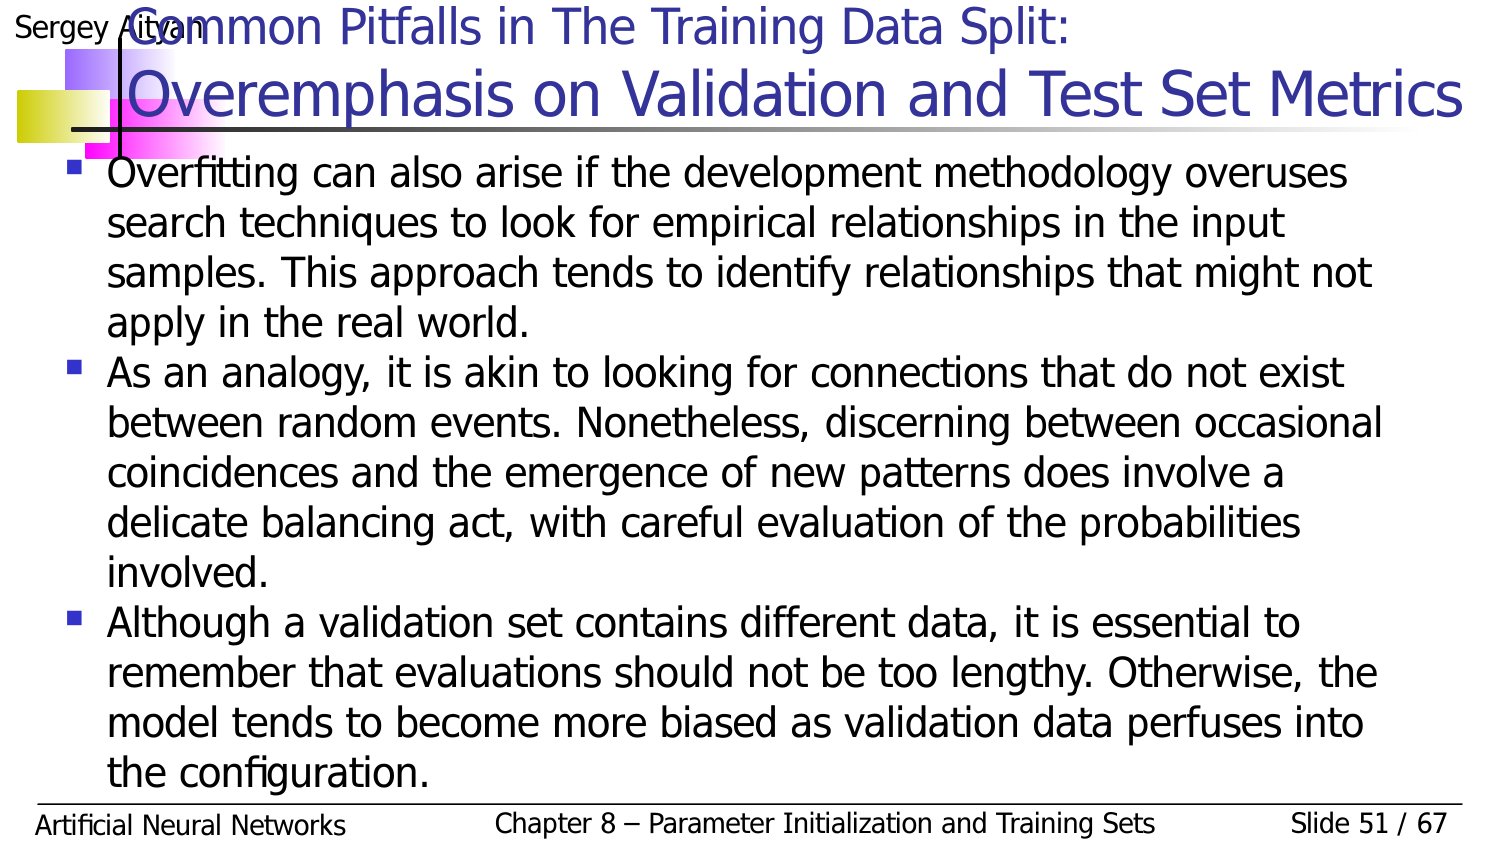

# Common Pitfalls in The Training Data Split: Overemphasis on Validation and Test Set Metrics
Overfitting can also arise if the development methodology overuses search techniques to look for empirical relationships in the input samples. This approach tends to identify relationships that might not apply in the real world.
As an analogy, it is akin to looking for connections that do not exist between random events. Nonetheless, discerning between occasional coincidences and the emergence of new patterns does involve a delicate balancing act, with careful evaluation of the probabilities involved.
Although a validation set contains different data, it is essential to remember that evaluations should not be too lengthy. Otherwise, the model tends to become more biased as validation data perfuses into the configuration.